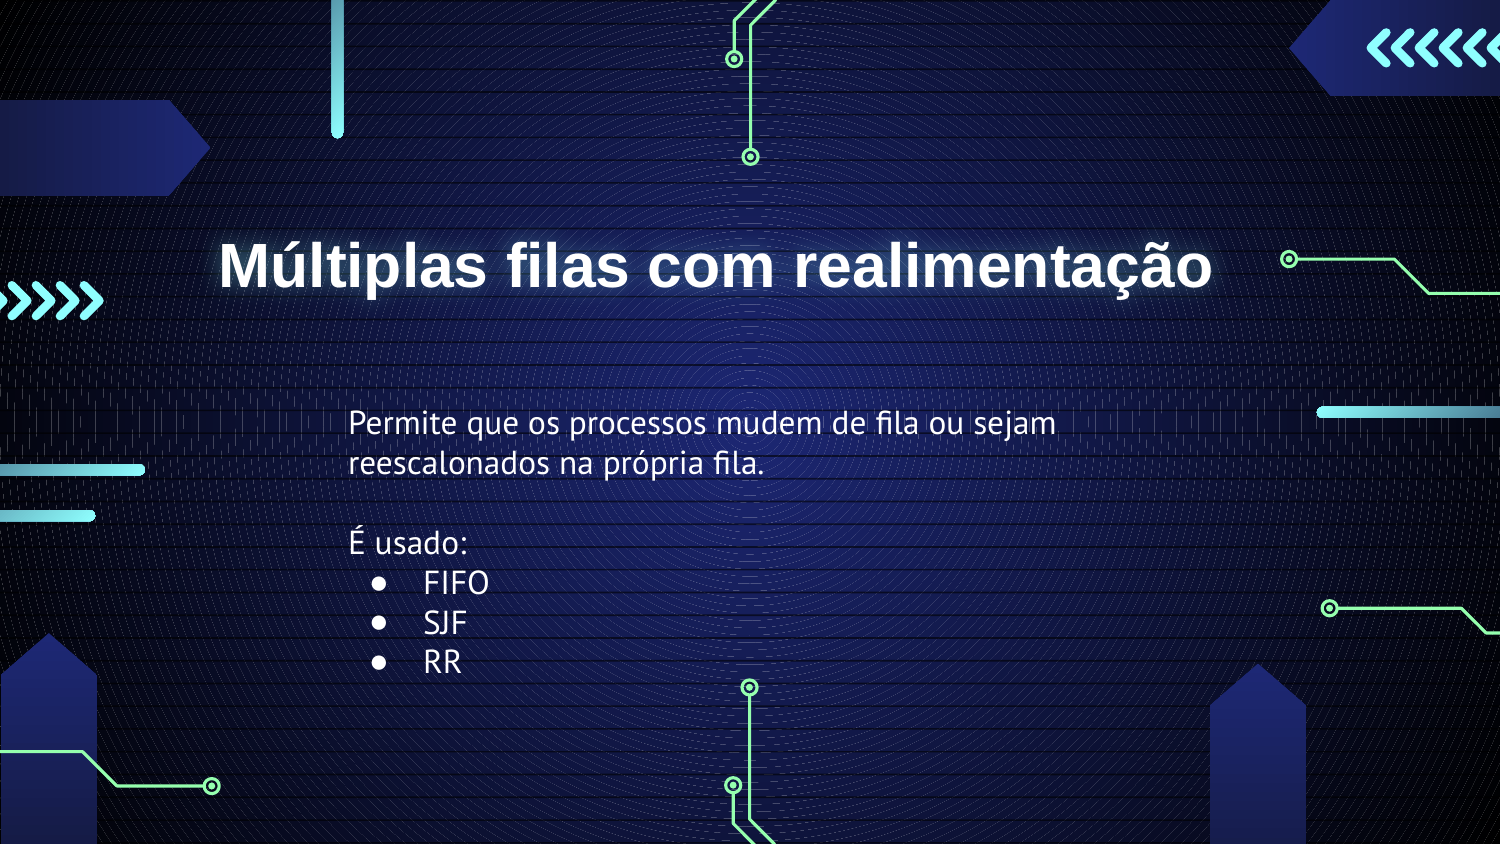

# Múltiplas filas com realimentação
Permite que os processos mudem de fila ou sejam reescalonados na própria fila.

É usado:
FIFO
SJF
RR